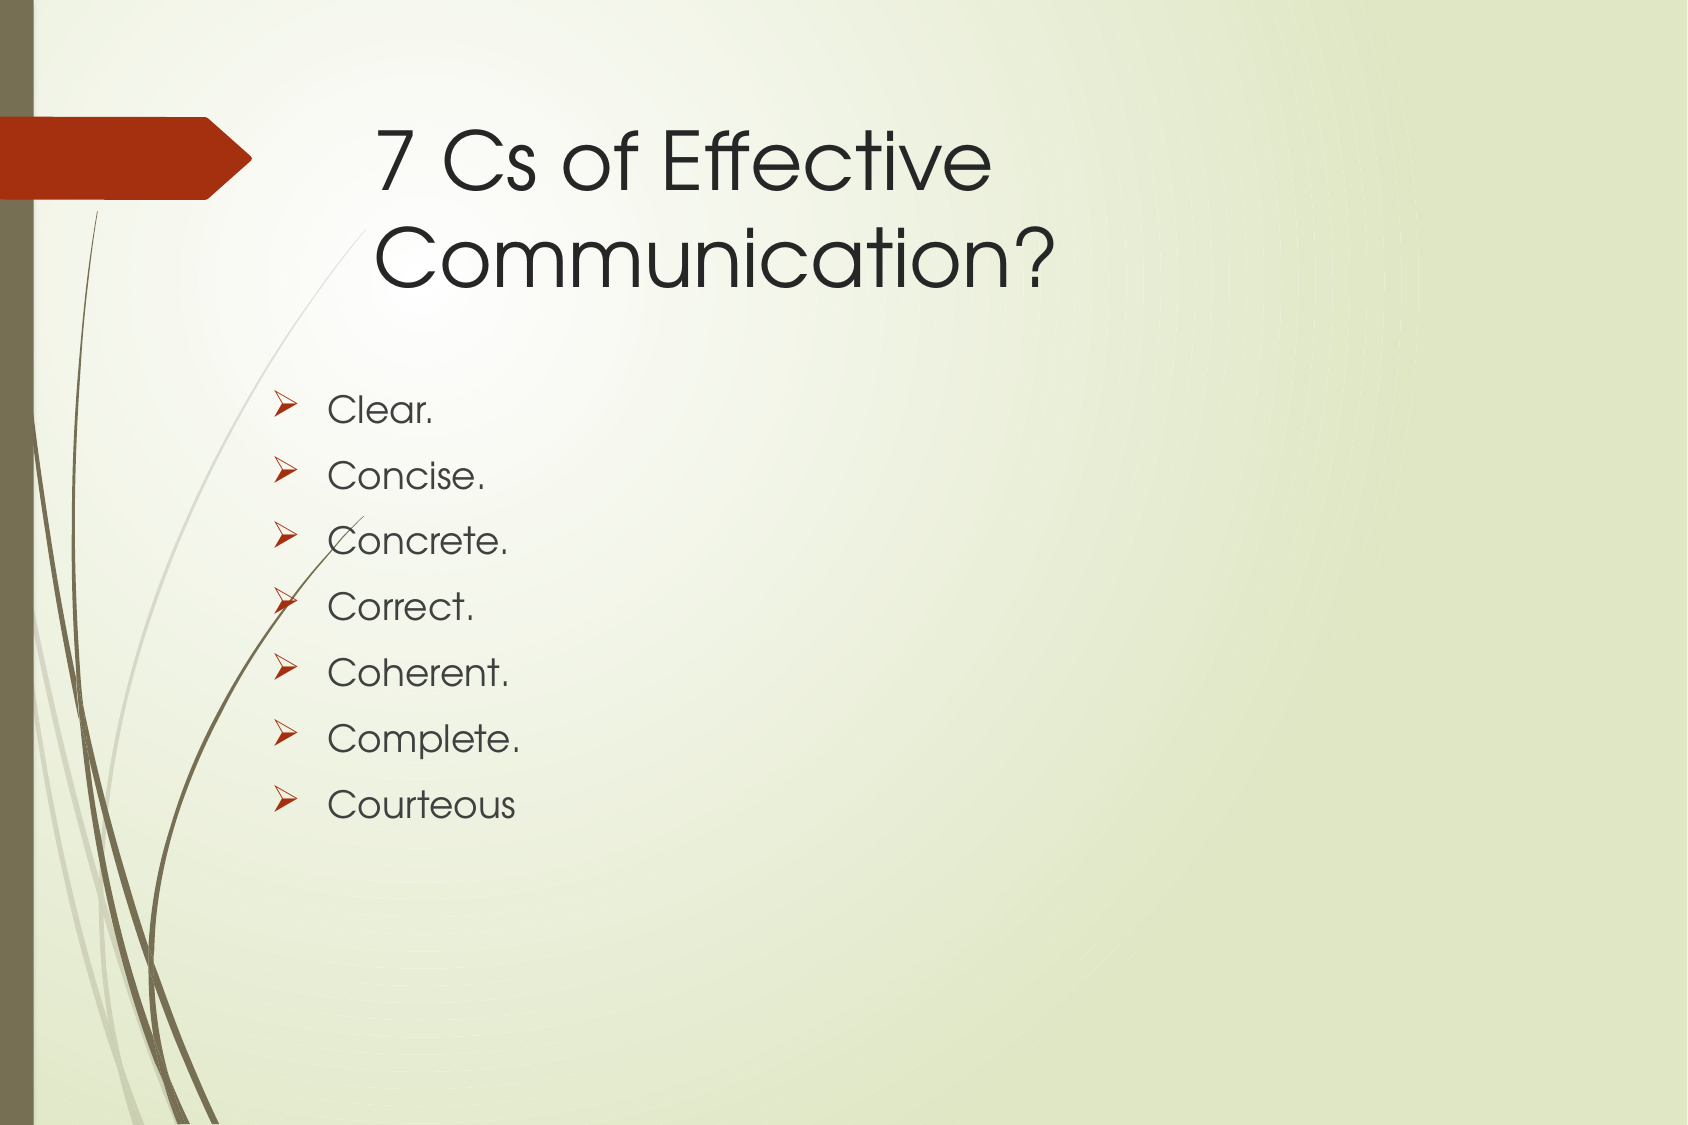

# 7 Cs of Effective Communication?

Clear.
Concise.
Concrete.
Correct.
Coherent.
Complete.
Courteous